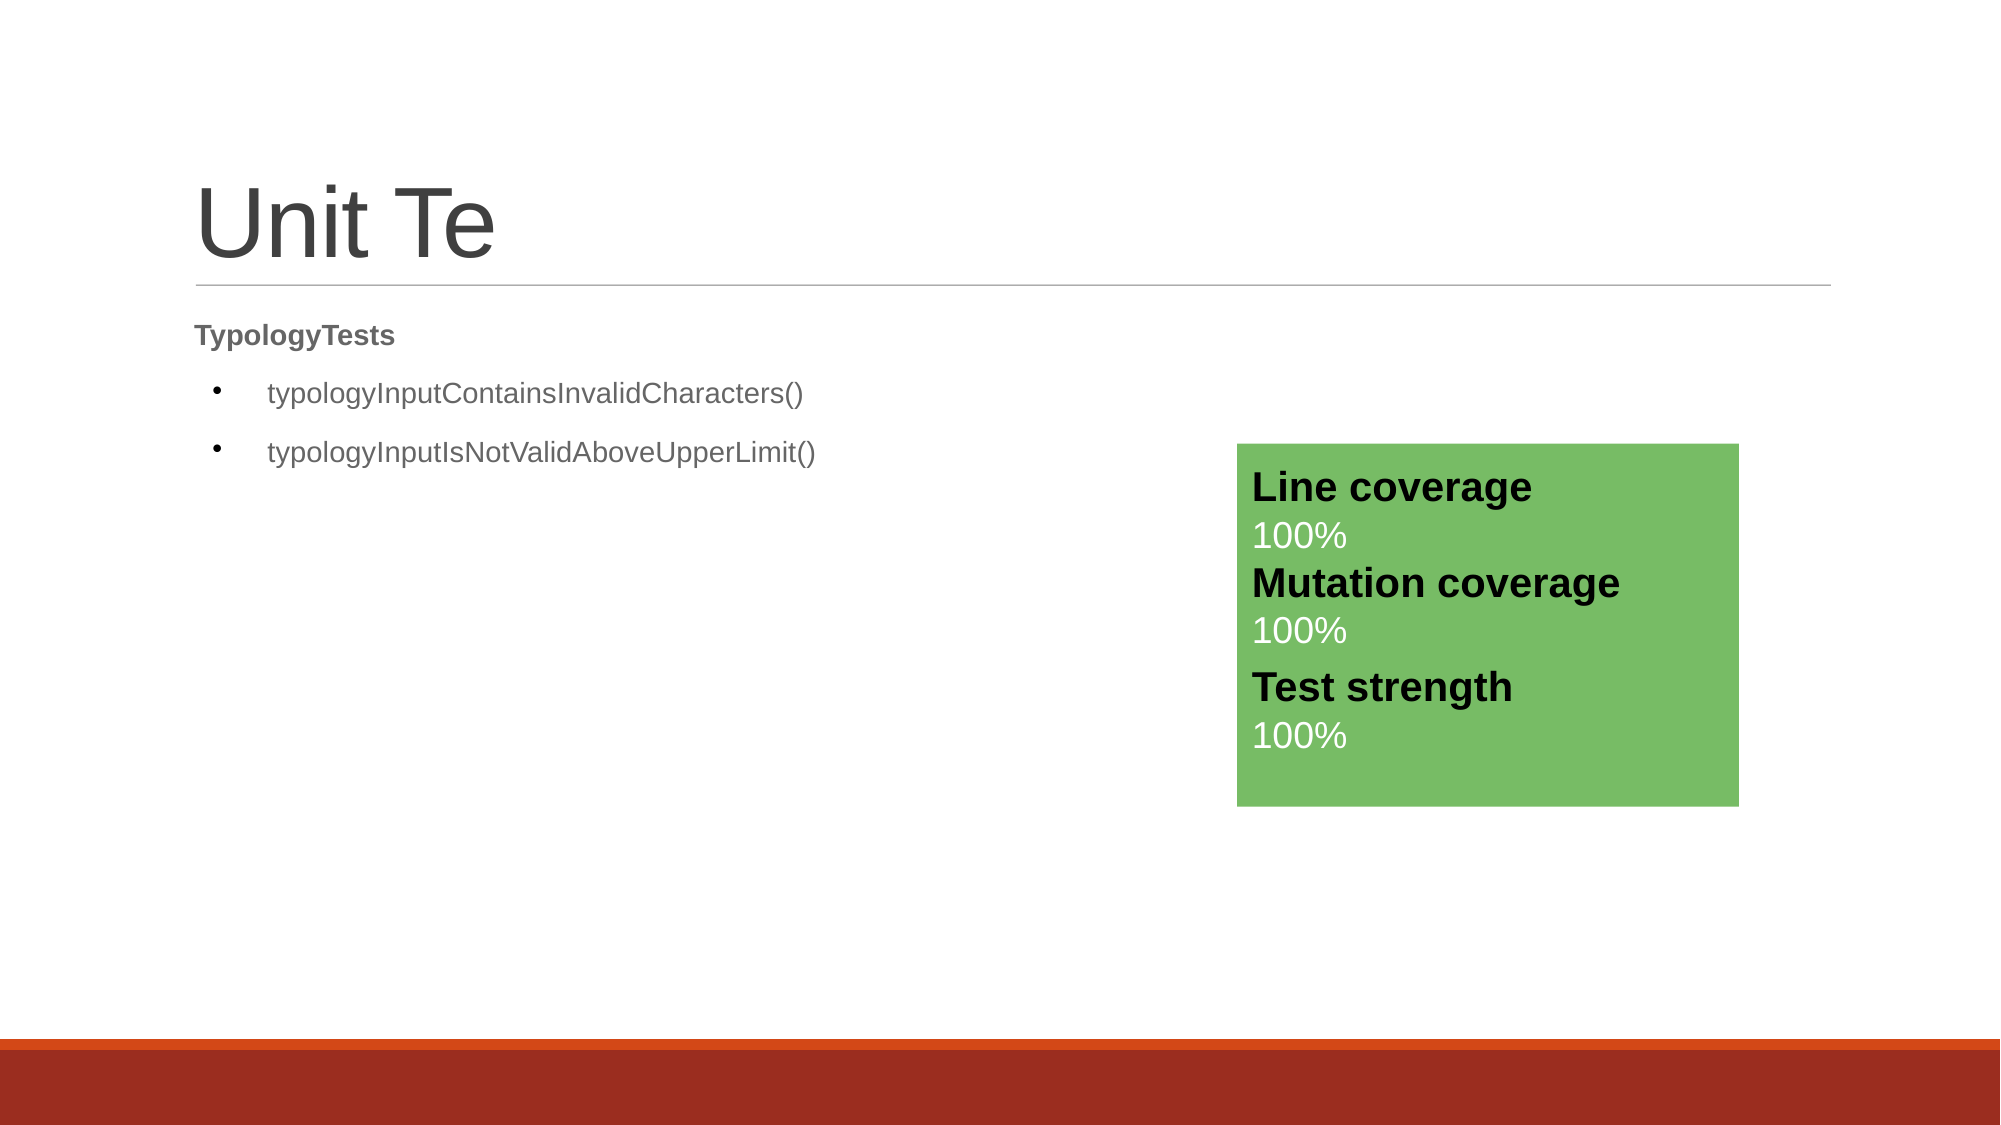

Unit Te
TypologyTests
typologyInputContainsInvalidCharacters()
typologyInputIsNotValidAboveUpperLimit()
Line coverage 		100%
Mutation coverage 	100%
Test strength 		100%